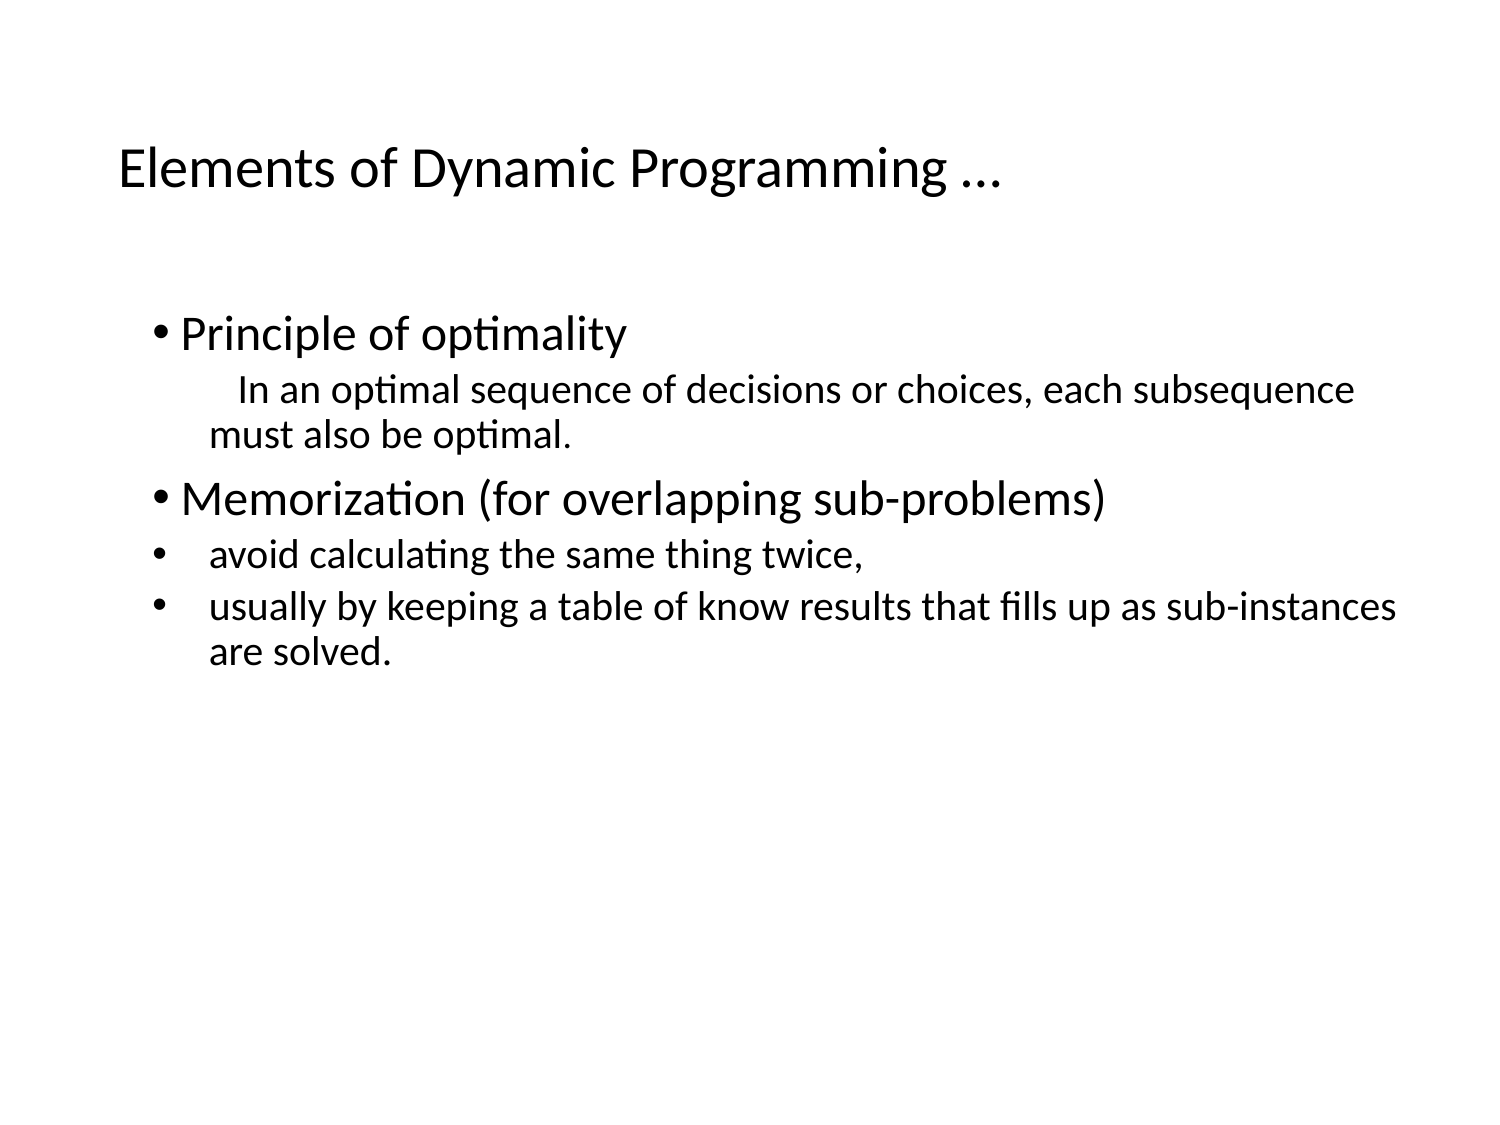

# Elements of Dynamic Programming …
Principle of optimality
          In an optimal sequence of decisions or choices, each subsequence must also be optimal.
Memorization (for overlapping sub-problems)
avoid calculating the same thing twice,
usually by keeping a table of know results that fills up as sub-instances are solved.